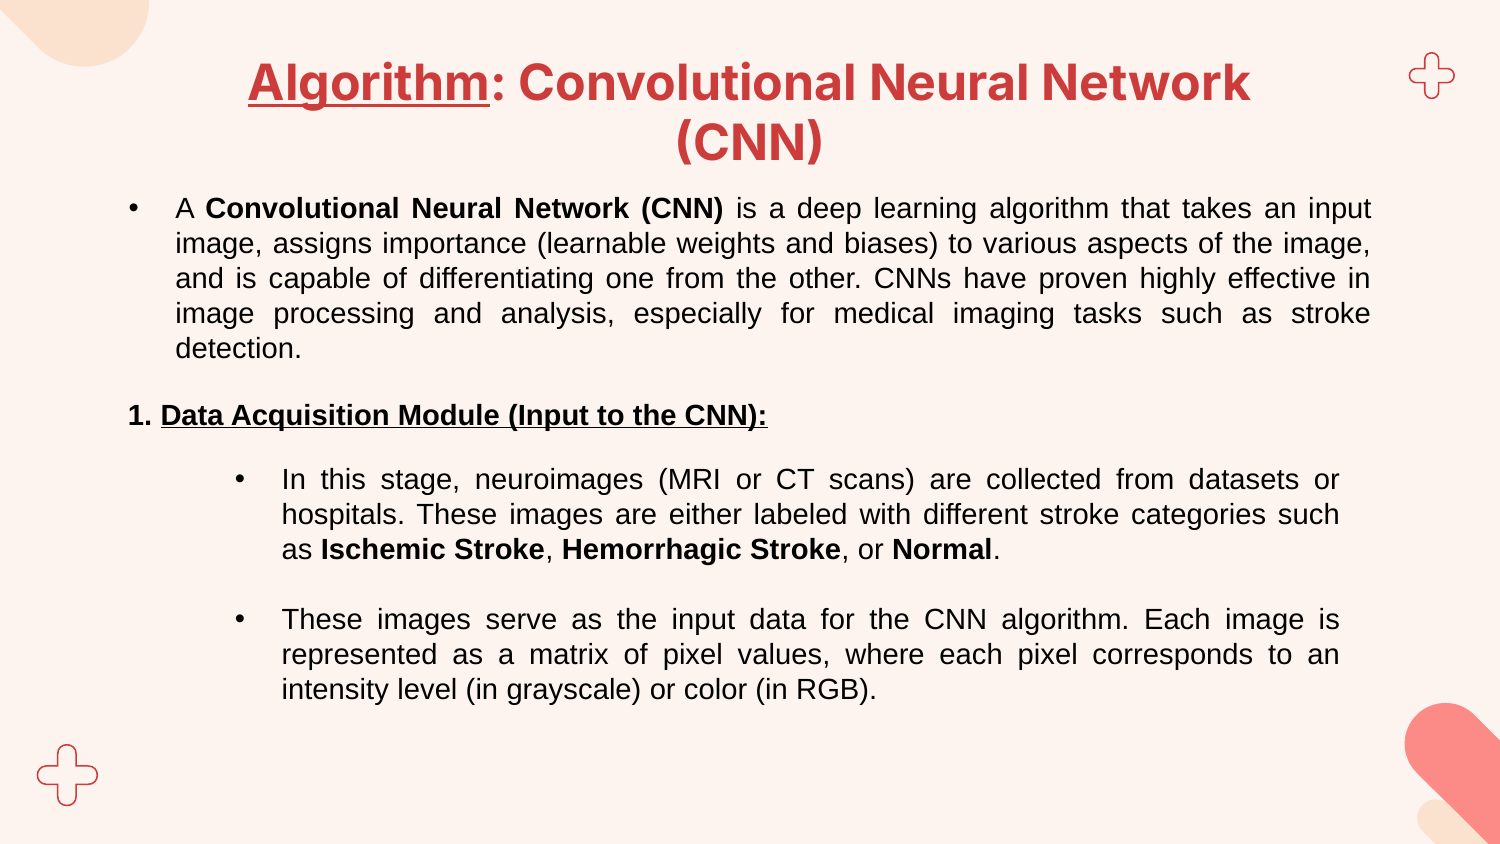

# Algorithm: Convolutional Neural Network (CNN)
A Convolutional Neural Network (CNN) is a deep learning algorithm that takes an input image, assigns importance (learnable weights and biases) to various aspects of the image, and is capable of differentiating one from the other. CNNs have proven highly effective in image processing and analysis, especially for medical imaging tasks such as stroke detection.
1. Data Acquisition Module (Input to the CNN):
In this stage, neuroimages (MRI or CT scans) are collected from datasets or hospitals. These images are either labeled with different stroke categories such as Ischemic Stroke, Hemorrhagic Stroke, or Normal.

These images serve as the input data for the CNN algorithm. Each image is represented as a matrix of pixel values, where each pixel corresponds to an intensity level (in grayscale) or color (in RGB).